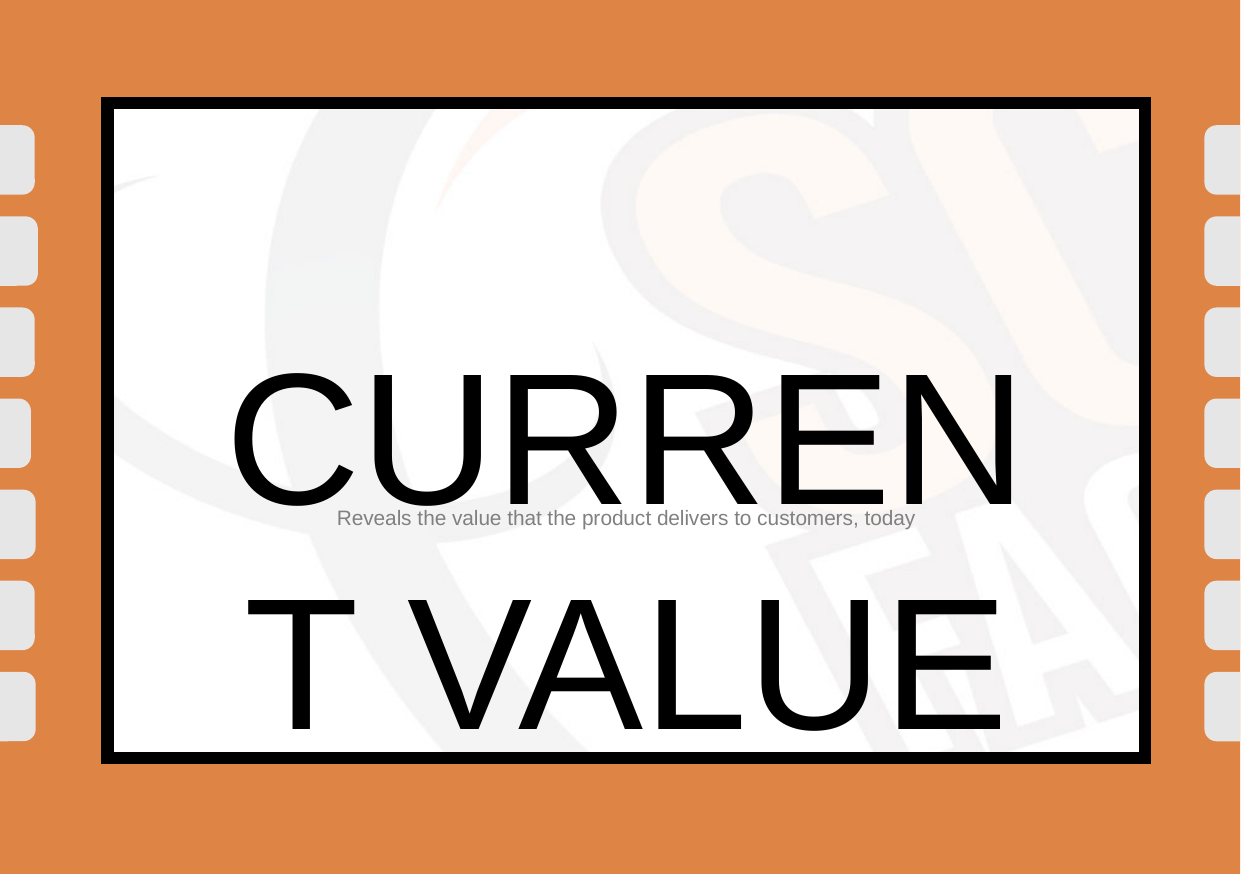

Reveals the value that the product delivers to customers, today

CURRENT VALUE

Reveals the value that the product delivers to customers, today